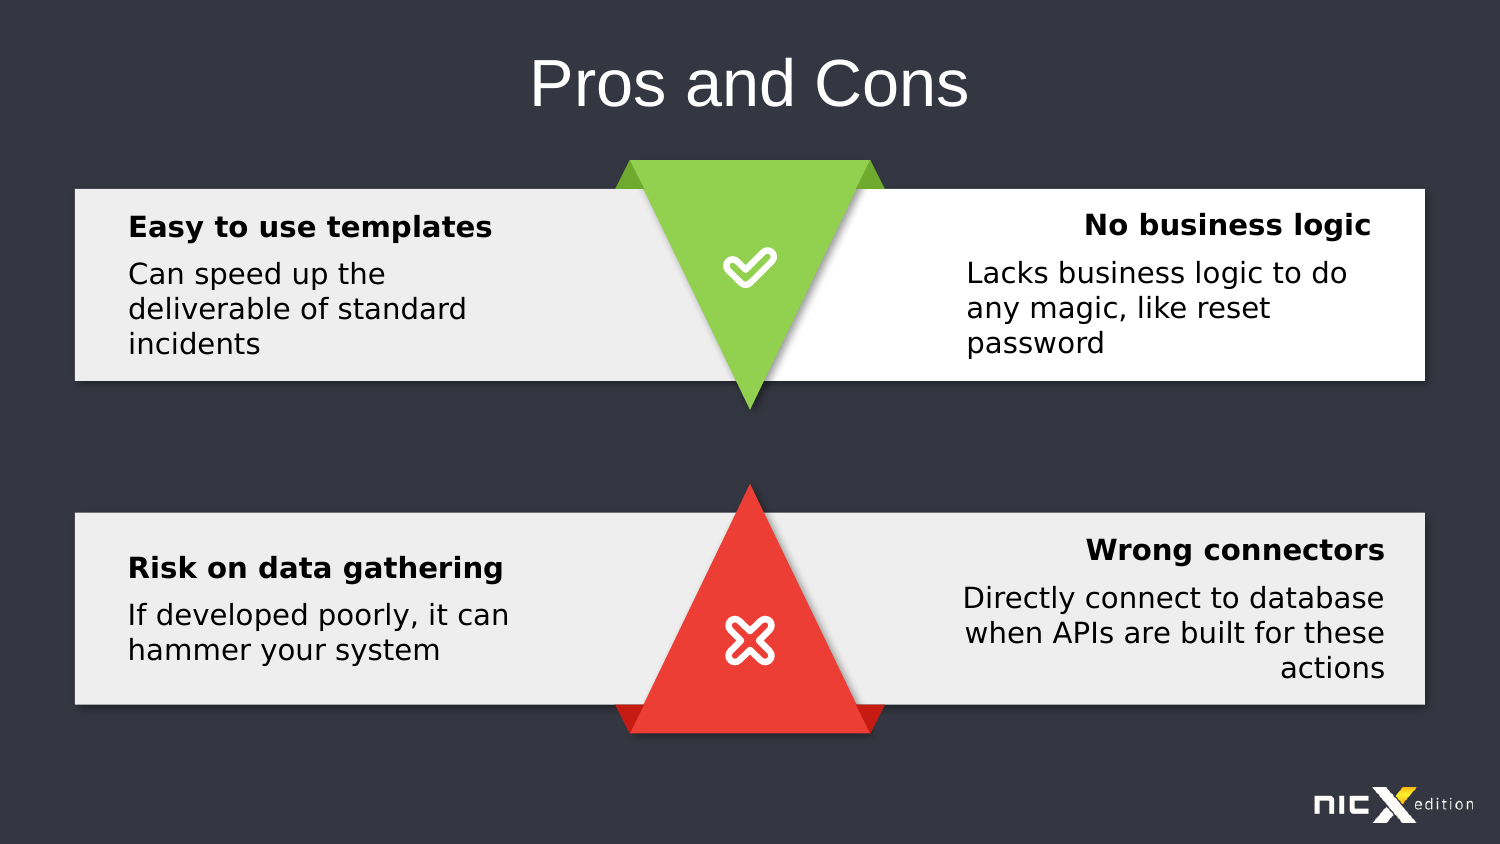

# Pros and Cons

No business logic
Lacks business logic to do any magic, like reset password
Easy to use templates
Can speed up the deliverable of standard incidents

Wrong connectors
Directly connect to database when APIs are built for these actions
Risk on data gathering
If developed poorly, it can hammer your system